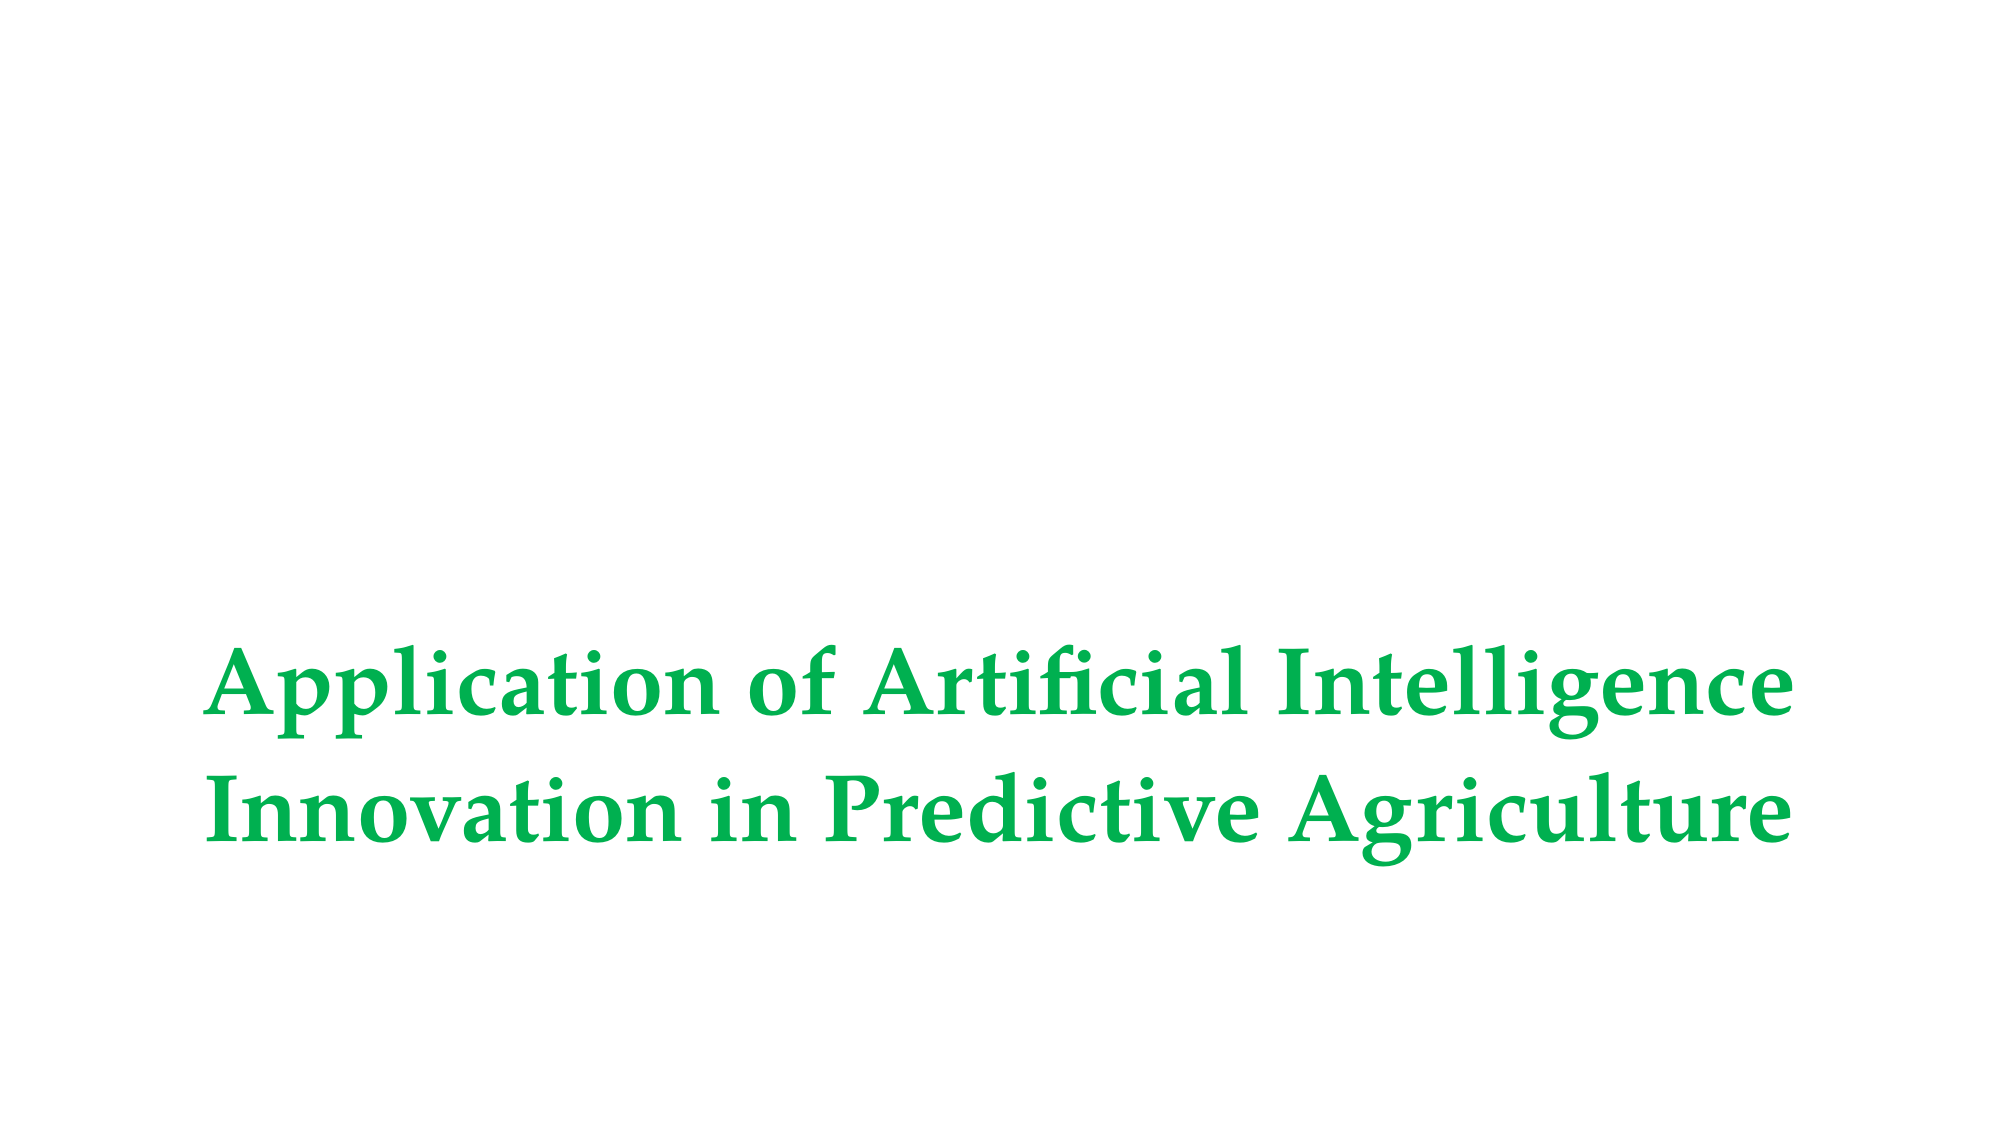

# Application of Artificial Intelligence Innovation in Predictive Agriculture